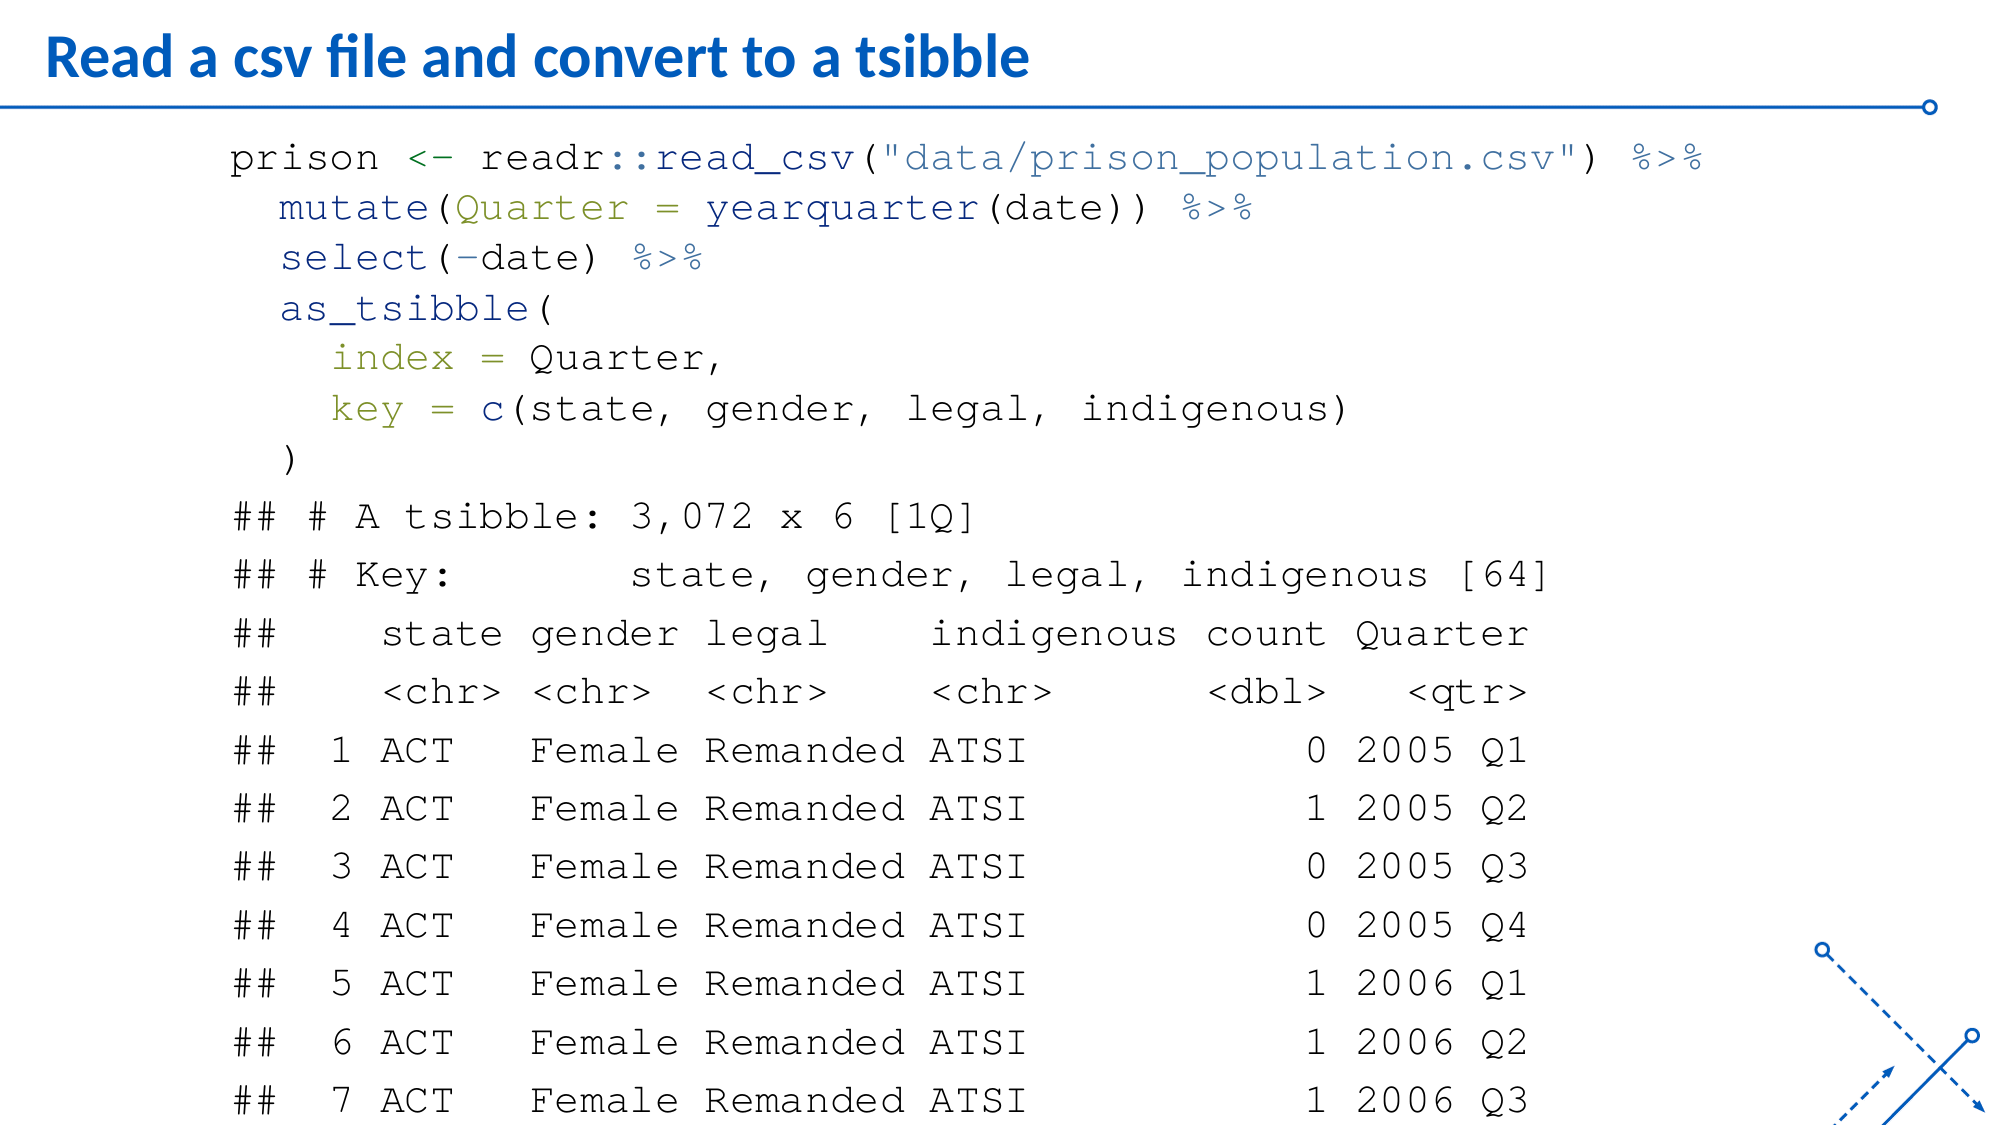

# Read a csv file and convert to a tsibble
prison <- readr::read_csv("data/prison_population.csv") %>%
  mutate(Quarter = yearquarter(date)) %>%
  select(-date) %>%
  as_tsibble(
    index = Quarter,
    key = c(state, gender, legal, indigenous)
  )
## # A tsibble: 3,072 x 6 [1Q]
## # Key:       state, gender, legal, indigenous [64]
##    state gender legal    indigenous count Quarter
##    <chr> <chr>  <chr>    <chr>      <dbl>   <qtr>
##  1 ACT   Female Remanded ATSI           0 2005 Q1
##  2 ACT   Female Remanded ATSI           1 2005 Q2
##  3 ACT   Female Remanded ATSI           0 2005 Q3
##  4 ACT   Female Remanded ATSI           0 2005 Q4
##  5 ACT   Female Remanded ATSI           1 2006 Q1
##  6 ACT   Female Remanded ATSI           1 2006 Q2
##  7 ACT   Female Remanded ATSI           1 2006 Q3
##  8 ACT   Female Remanded ATSI           0 2006 Q4
##  9 ACT   Female Remanded ATSI           0 2007 Q1
## 10 ACT   Female Remanded ATSI           1 2007 Q2
## # … with 3,062 more rows